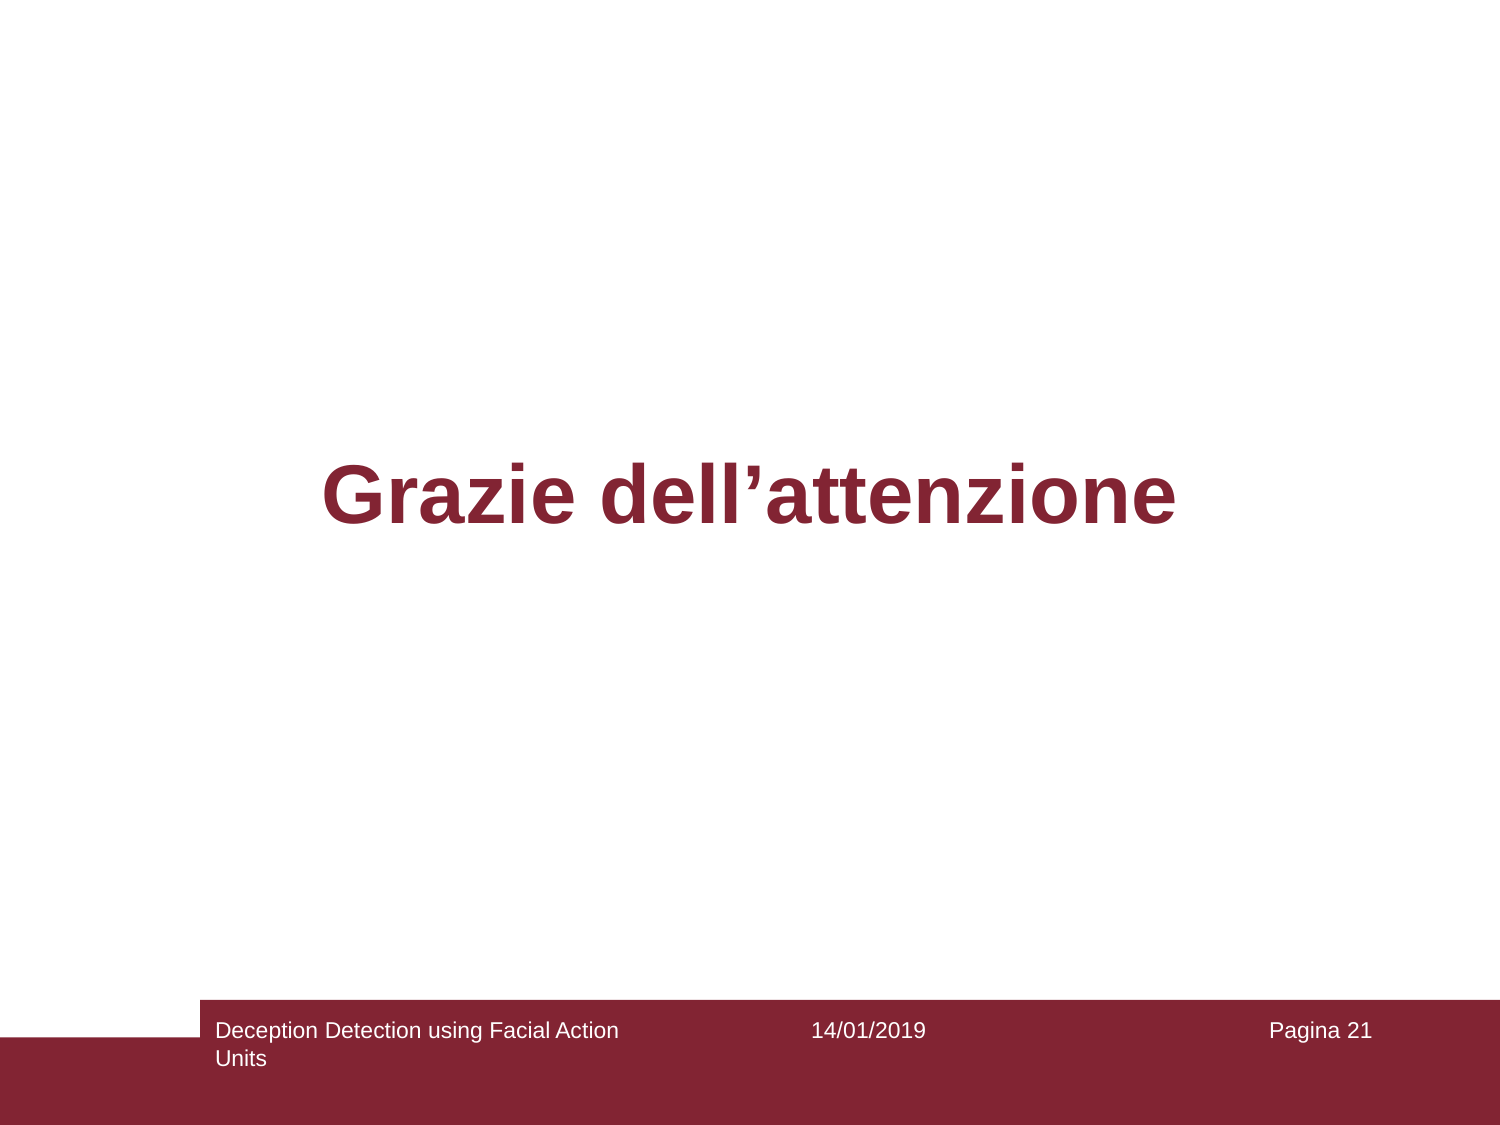

Grazie dell’attenzione
Deception Detection using Facial Action Units
14/01/2019
Pagina 21